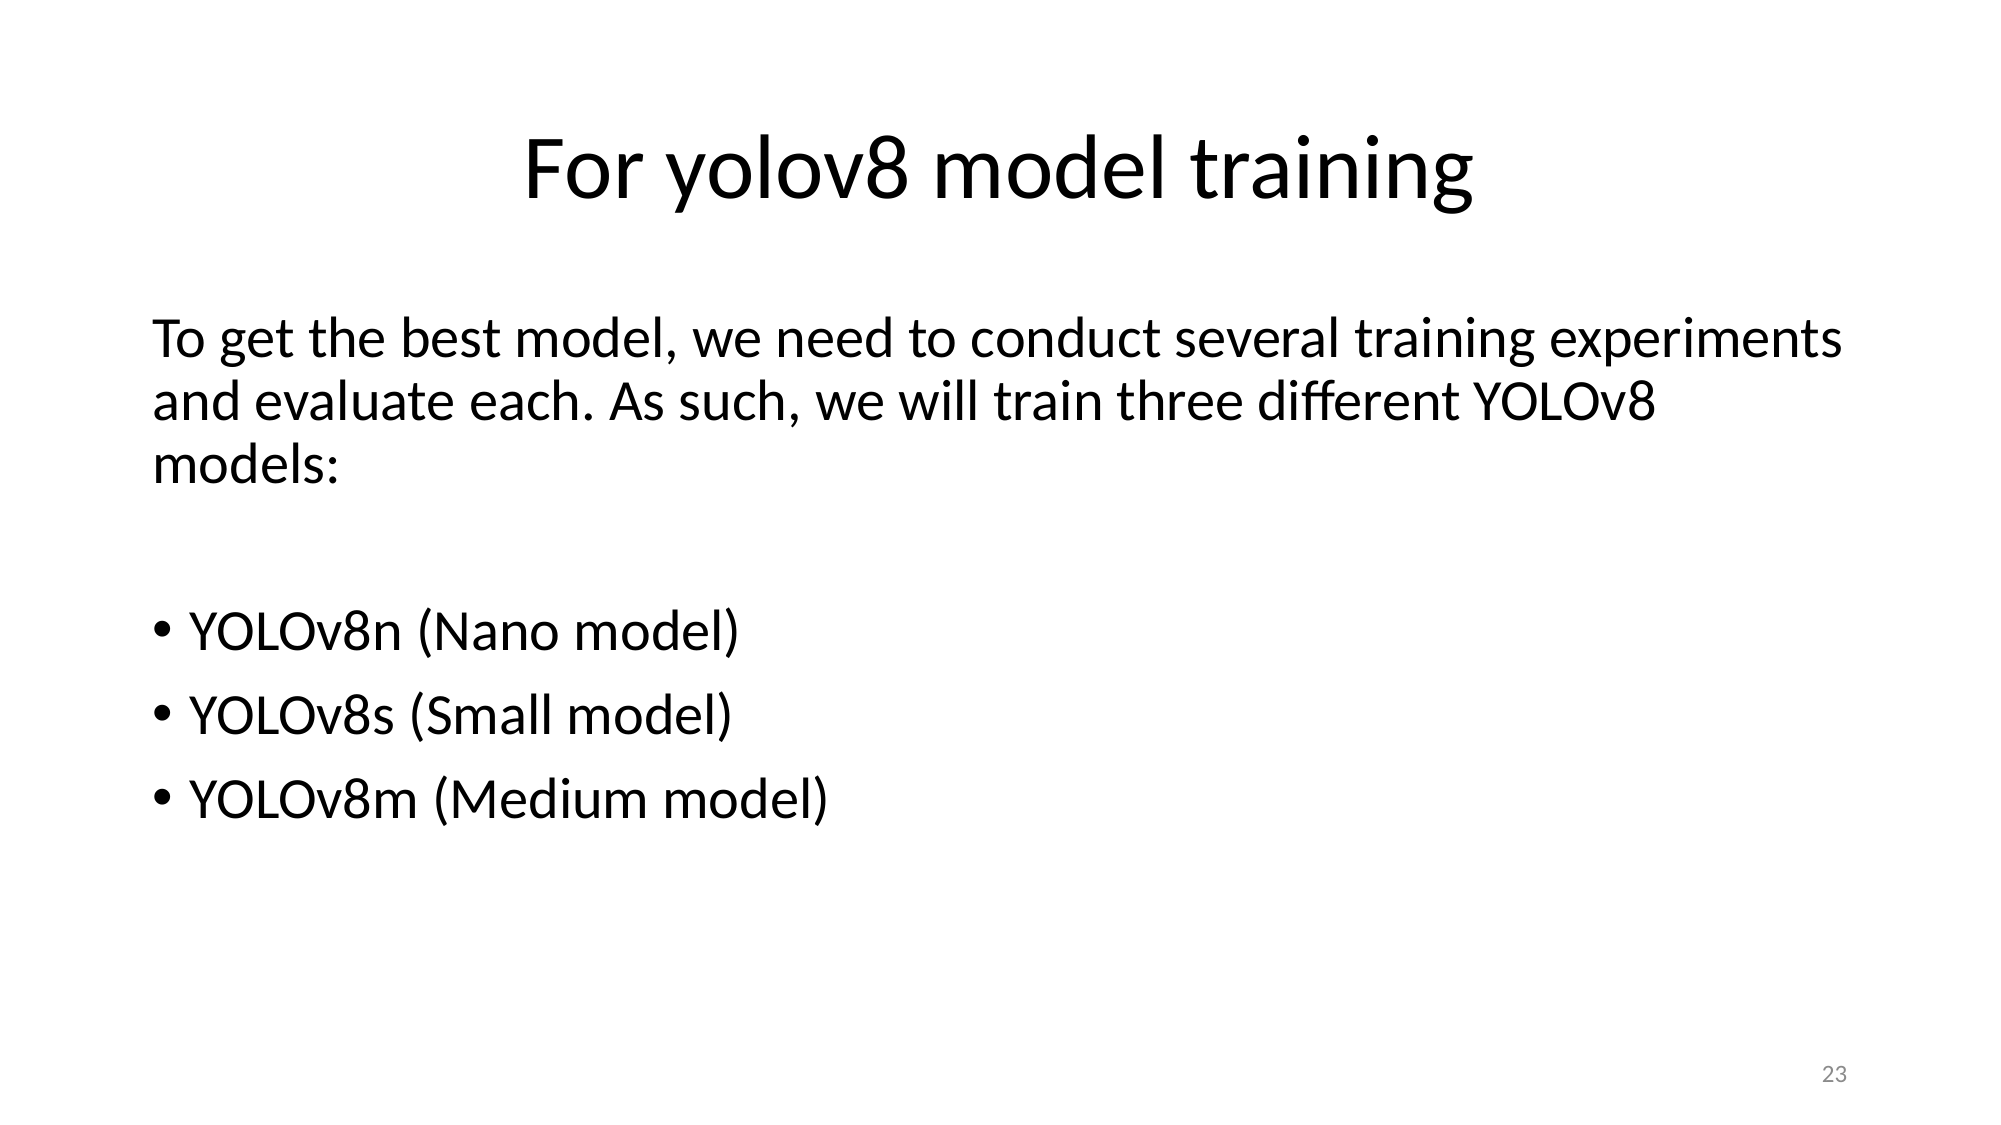

# For yolov8 model training
To get the best model, we need to conduct several training experiments and evaluate each. As such, we will train three different YOLOv8 models:

YOLOv8n (Nano model)
YOLOv8s (Small model)
YOLOv8m (Medium model)
23